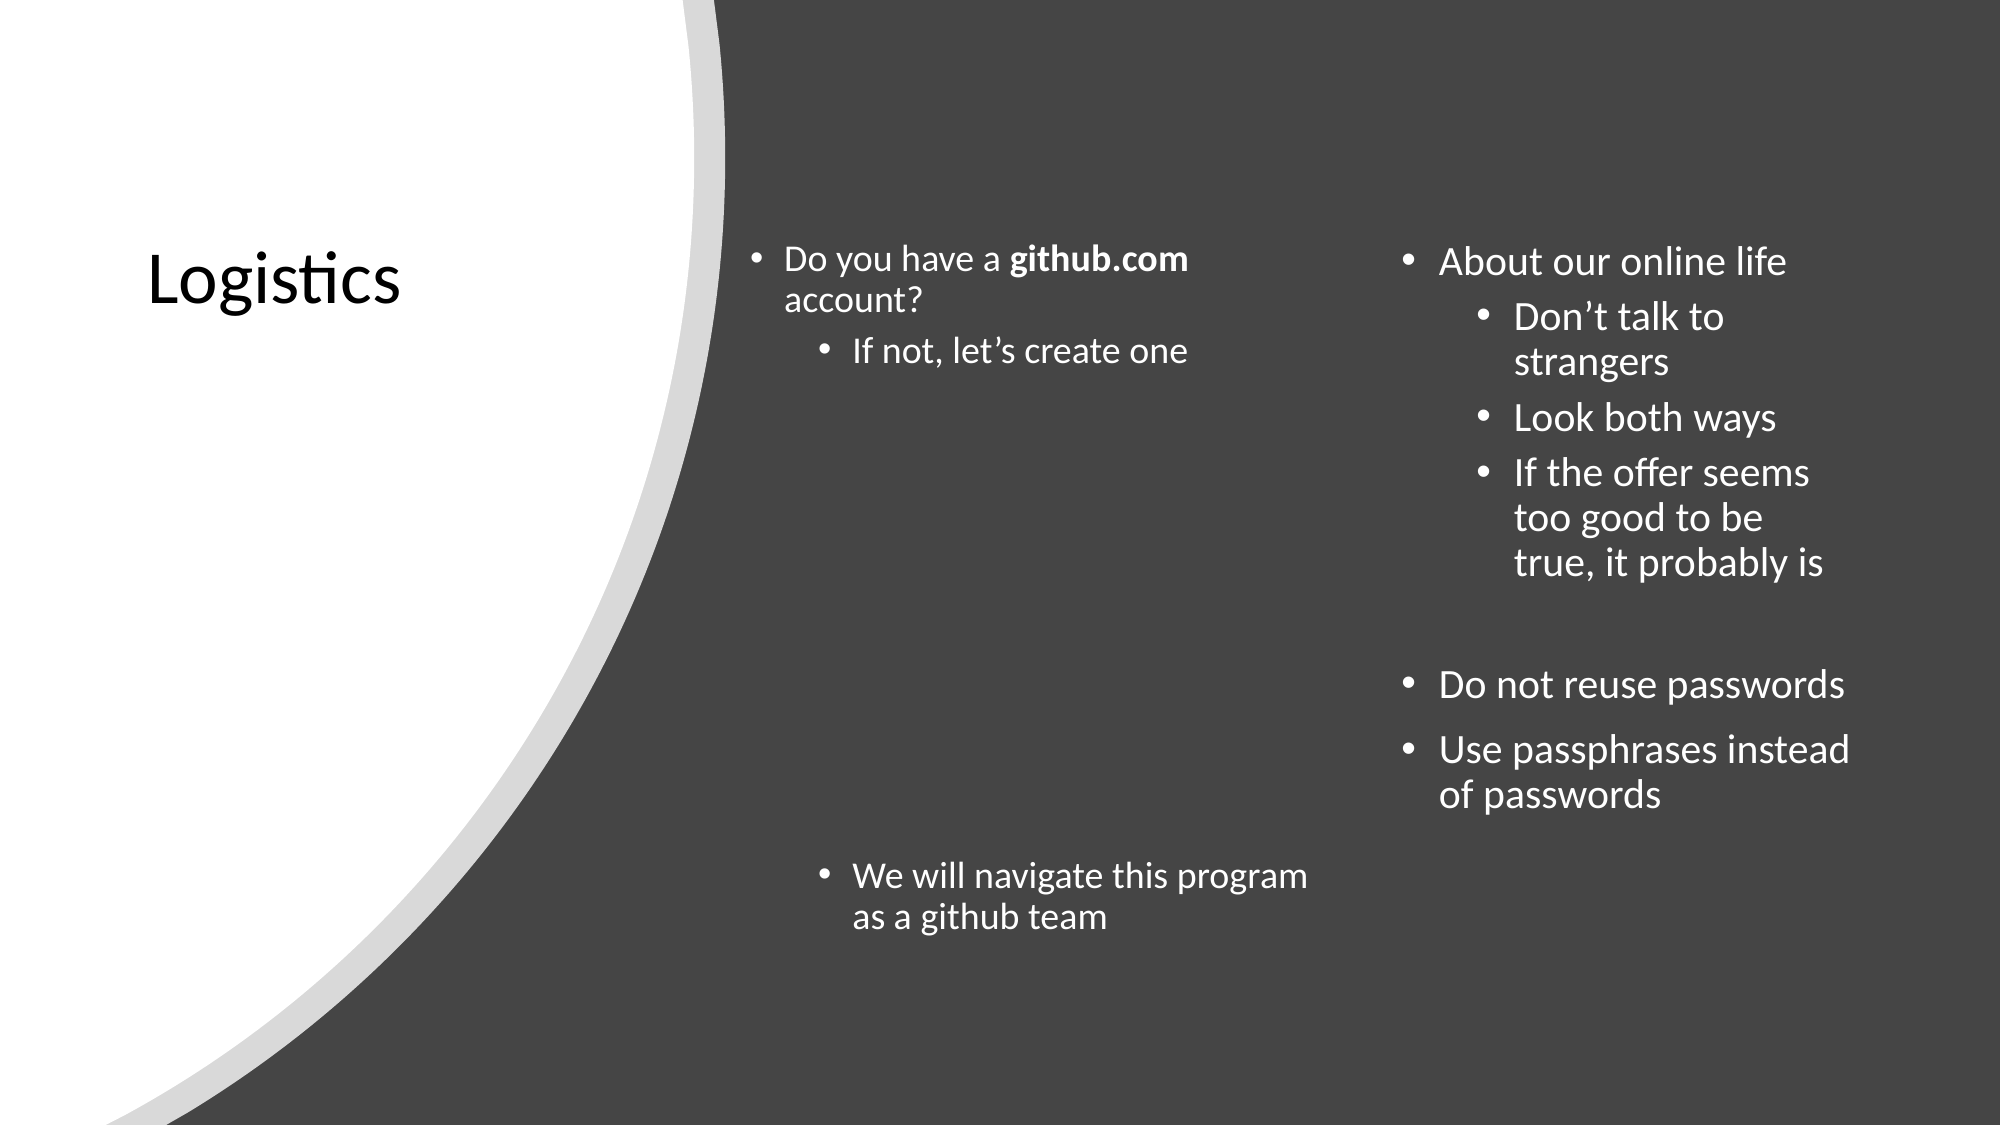

# Logistics
Do you have a github.com account?
If not, let’s create one

We will navigate this program as a github team

About our online life
Don’t talk to strangers
Look both ways
If the offer seems too good to be true, it probably is

Do not reuse passwords
Use passphrases instead of passwords